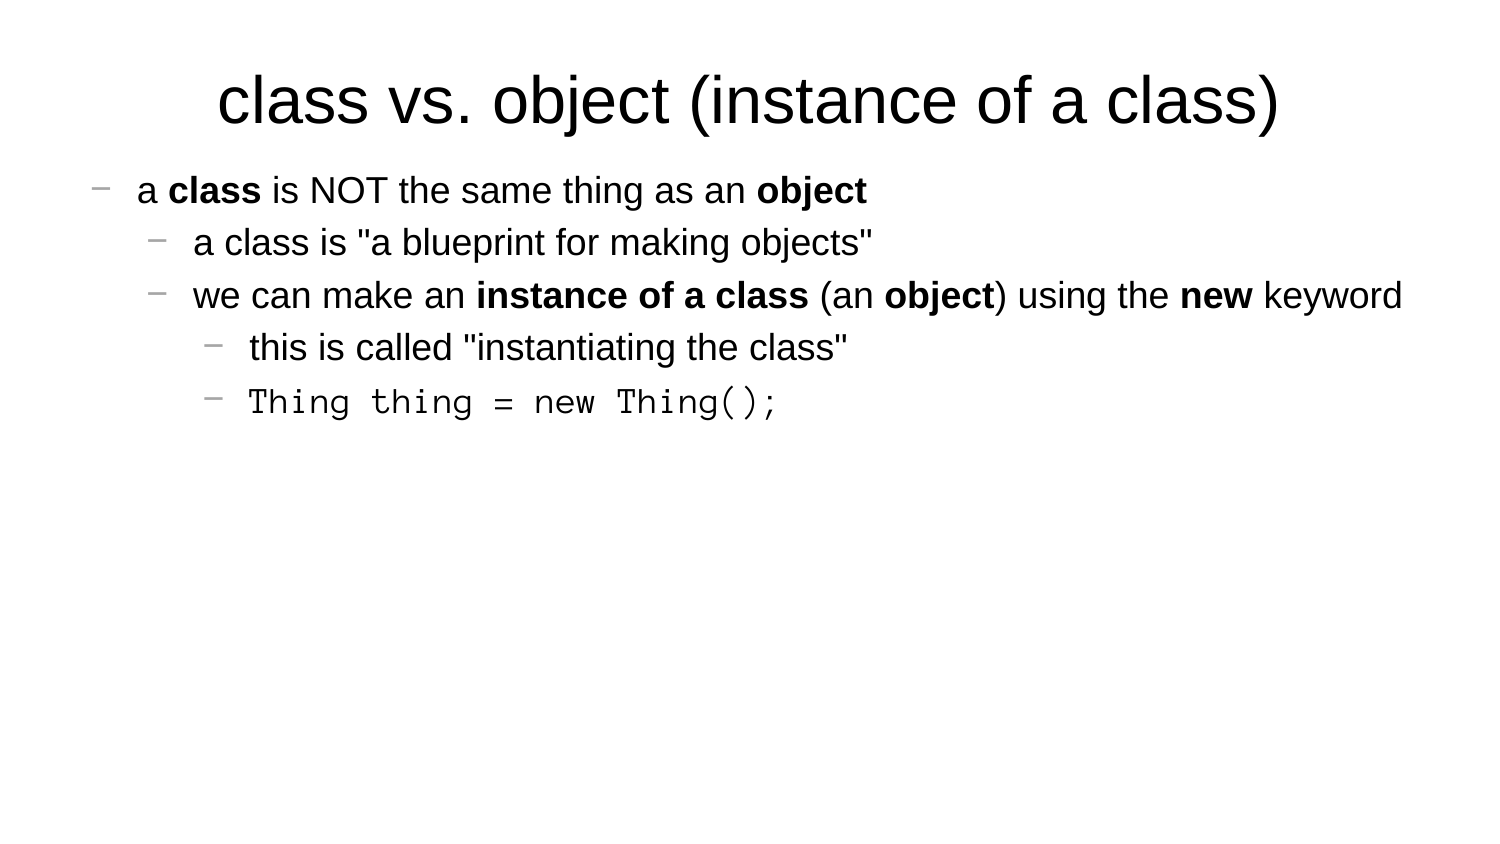

# class vs. object (instance of a class)
a class is NOT the same thing as an object
a class is "a blueprint for making objects"
we can make an instance of a class (an object) using the new keyword
this is called "instantiating the class"
Thing thing = new Thing();